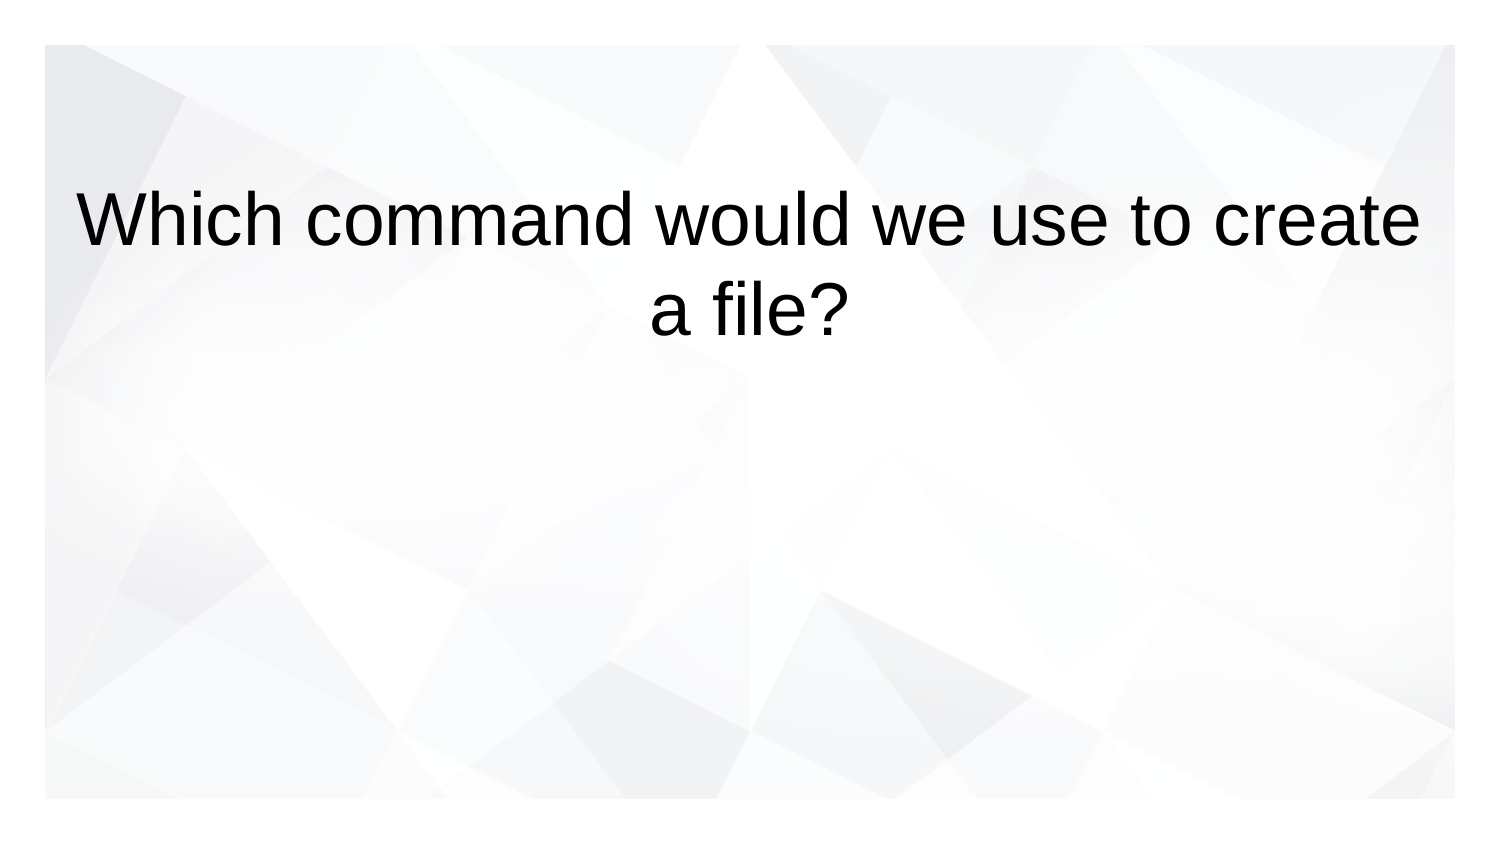

# Which command would we use to create a file?